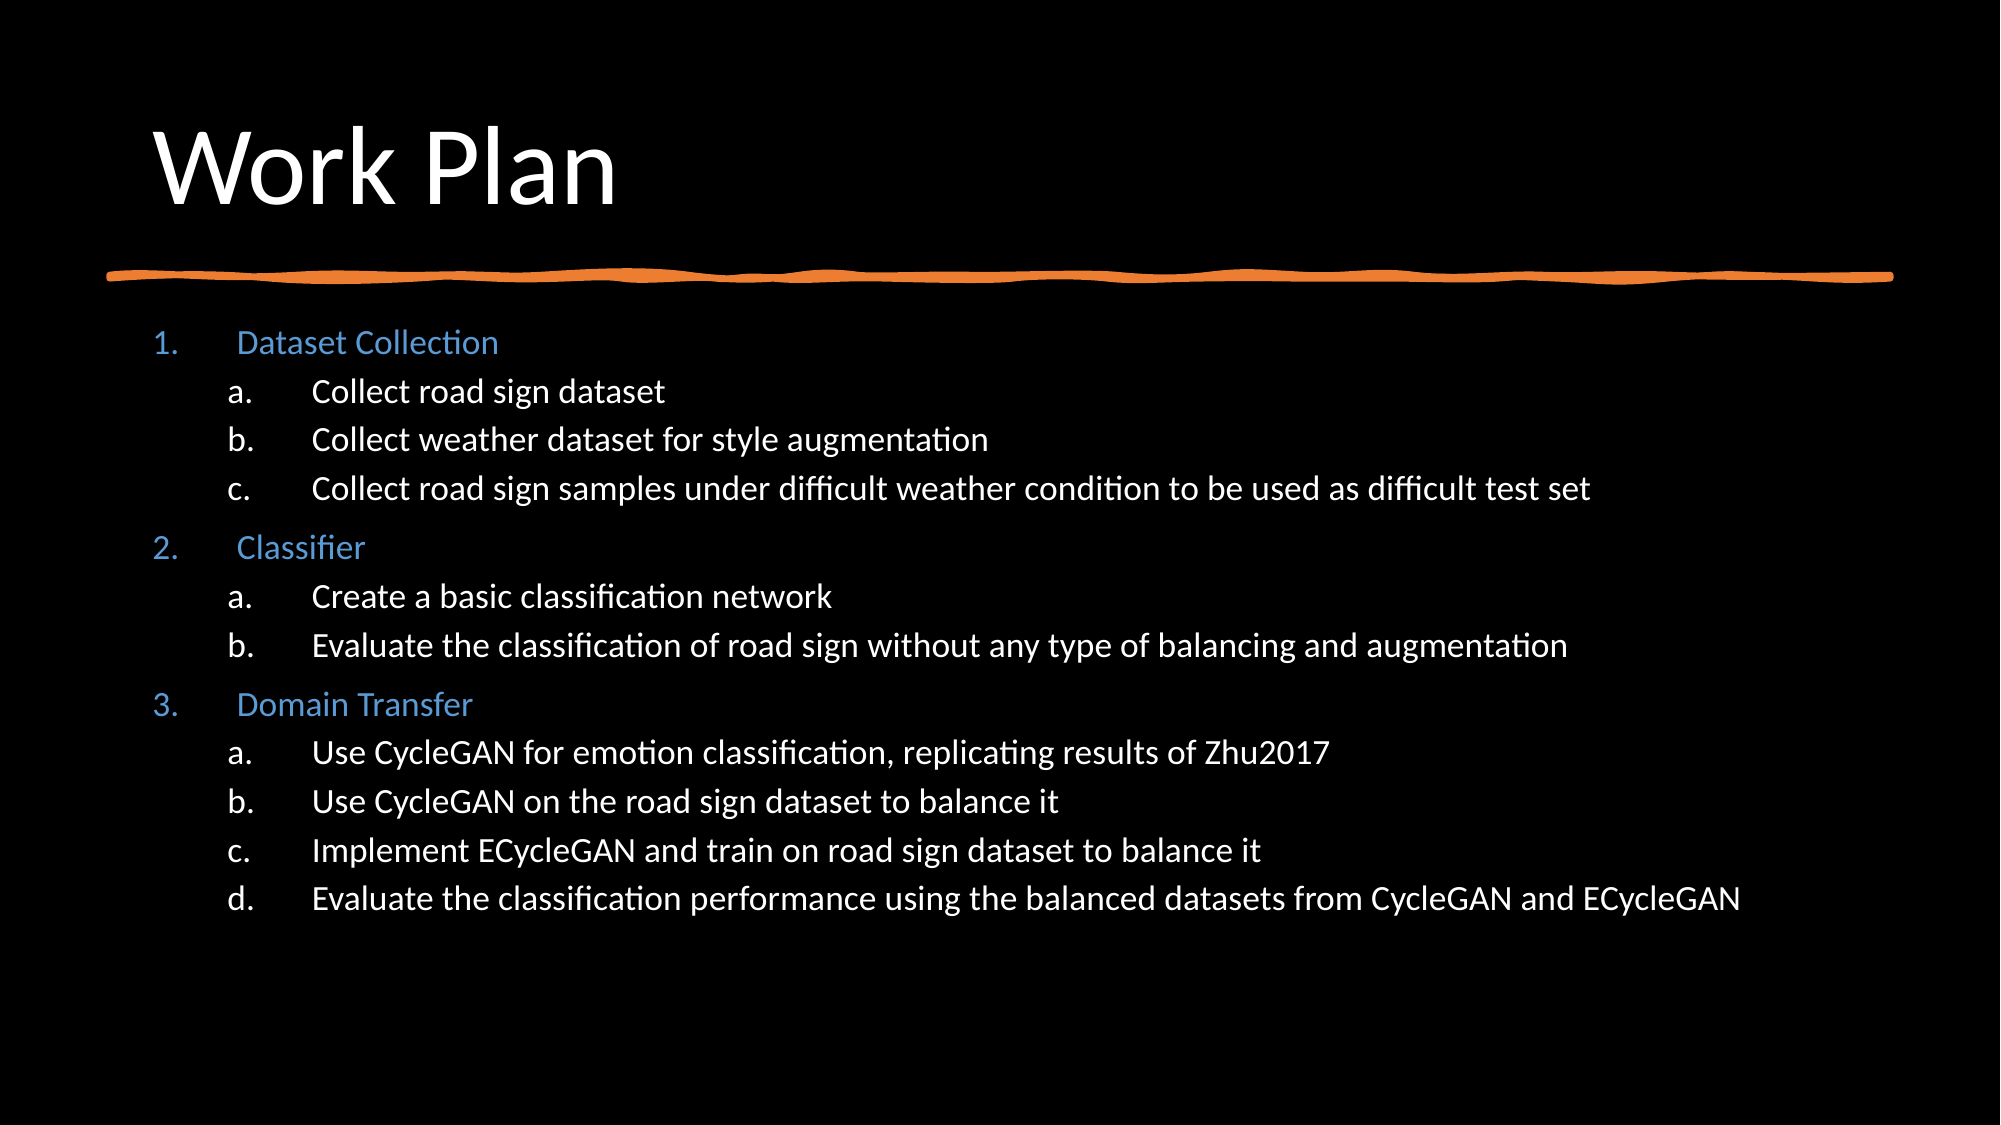

# Work Plan

Dataset Collection
Collect road sign dataset
Collect weather dataset for style augmentation
Collect road sign samples under difficult weather condition to be used as difficult test set
Classifier
Create a basic classification network
Evaluate the classification of road sign without any type of balancing and augmentation
Domain Transfer
Use CycleGAN for emotion classification, replicating results of Zhu2017
Use CycleGAN on the road sign dataset to balance it
Implement ECycleGAN and train on road sign dataset to balance it
Evaluate the classification performance using the balanced datasets from CycleGAN and ECycleGAN